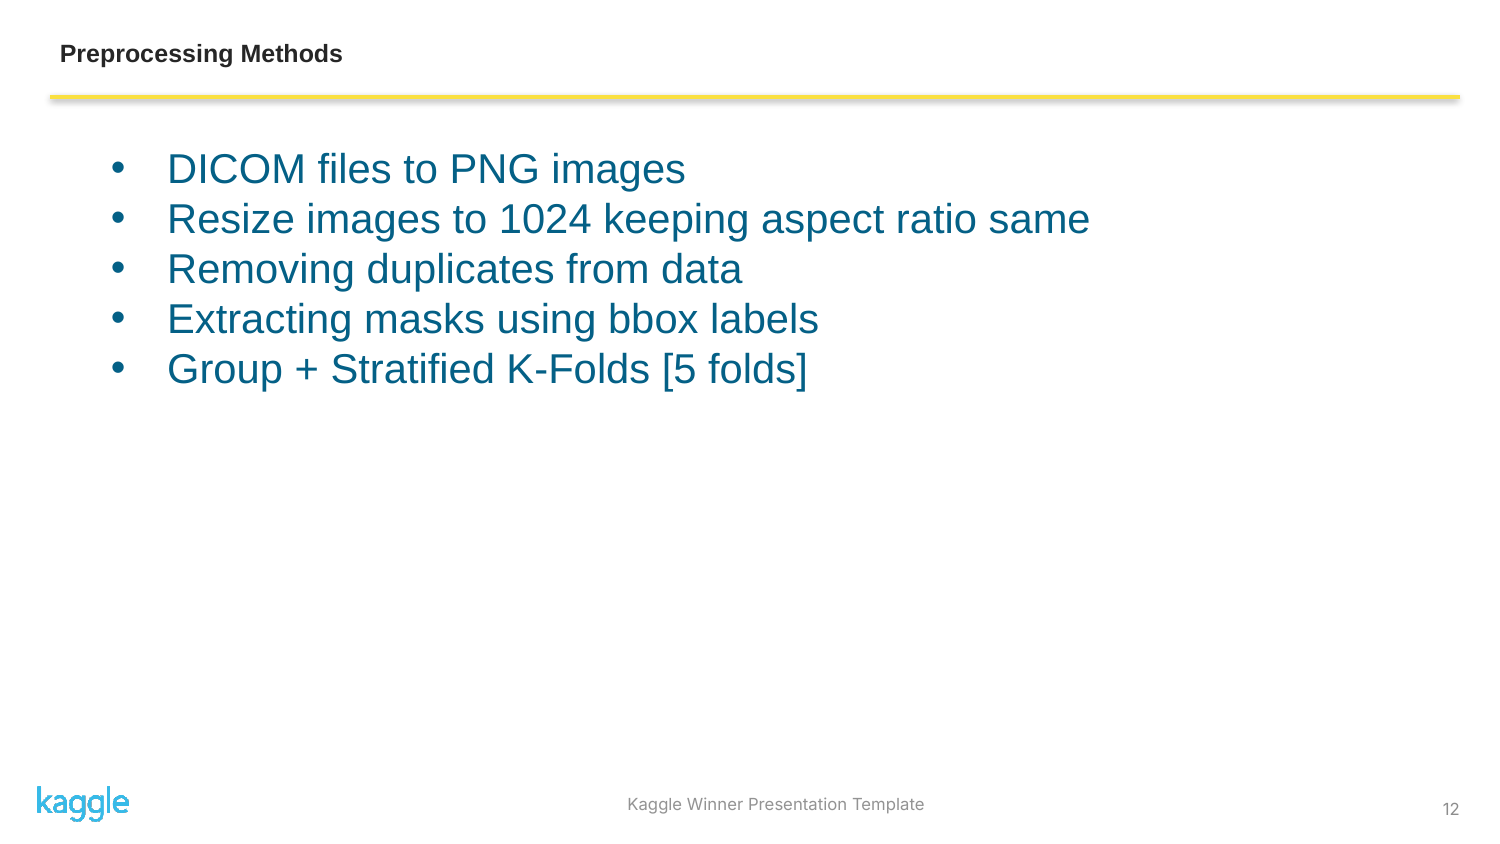

Preprocessing Methods

DICOM files to PNG images
Resize images to 1024 keeping aspect ratio same
Removing duplicates from data
Extracting masks using bbox labels
Group + Stratified K-Folds [5 folds]

12